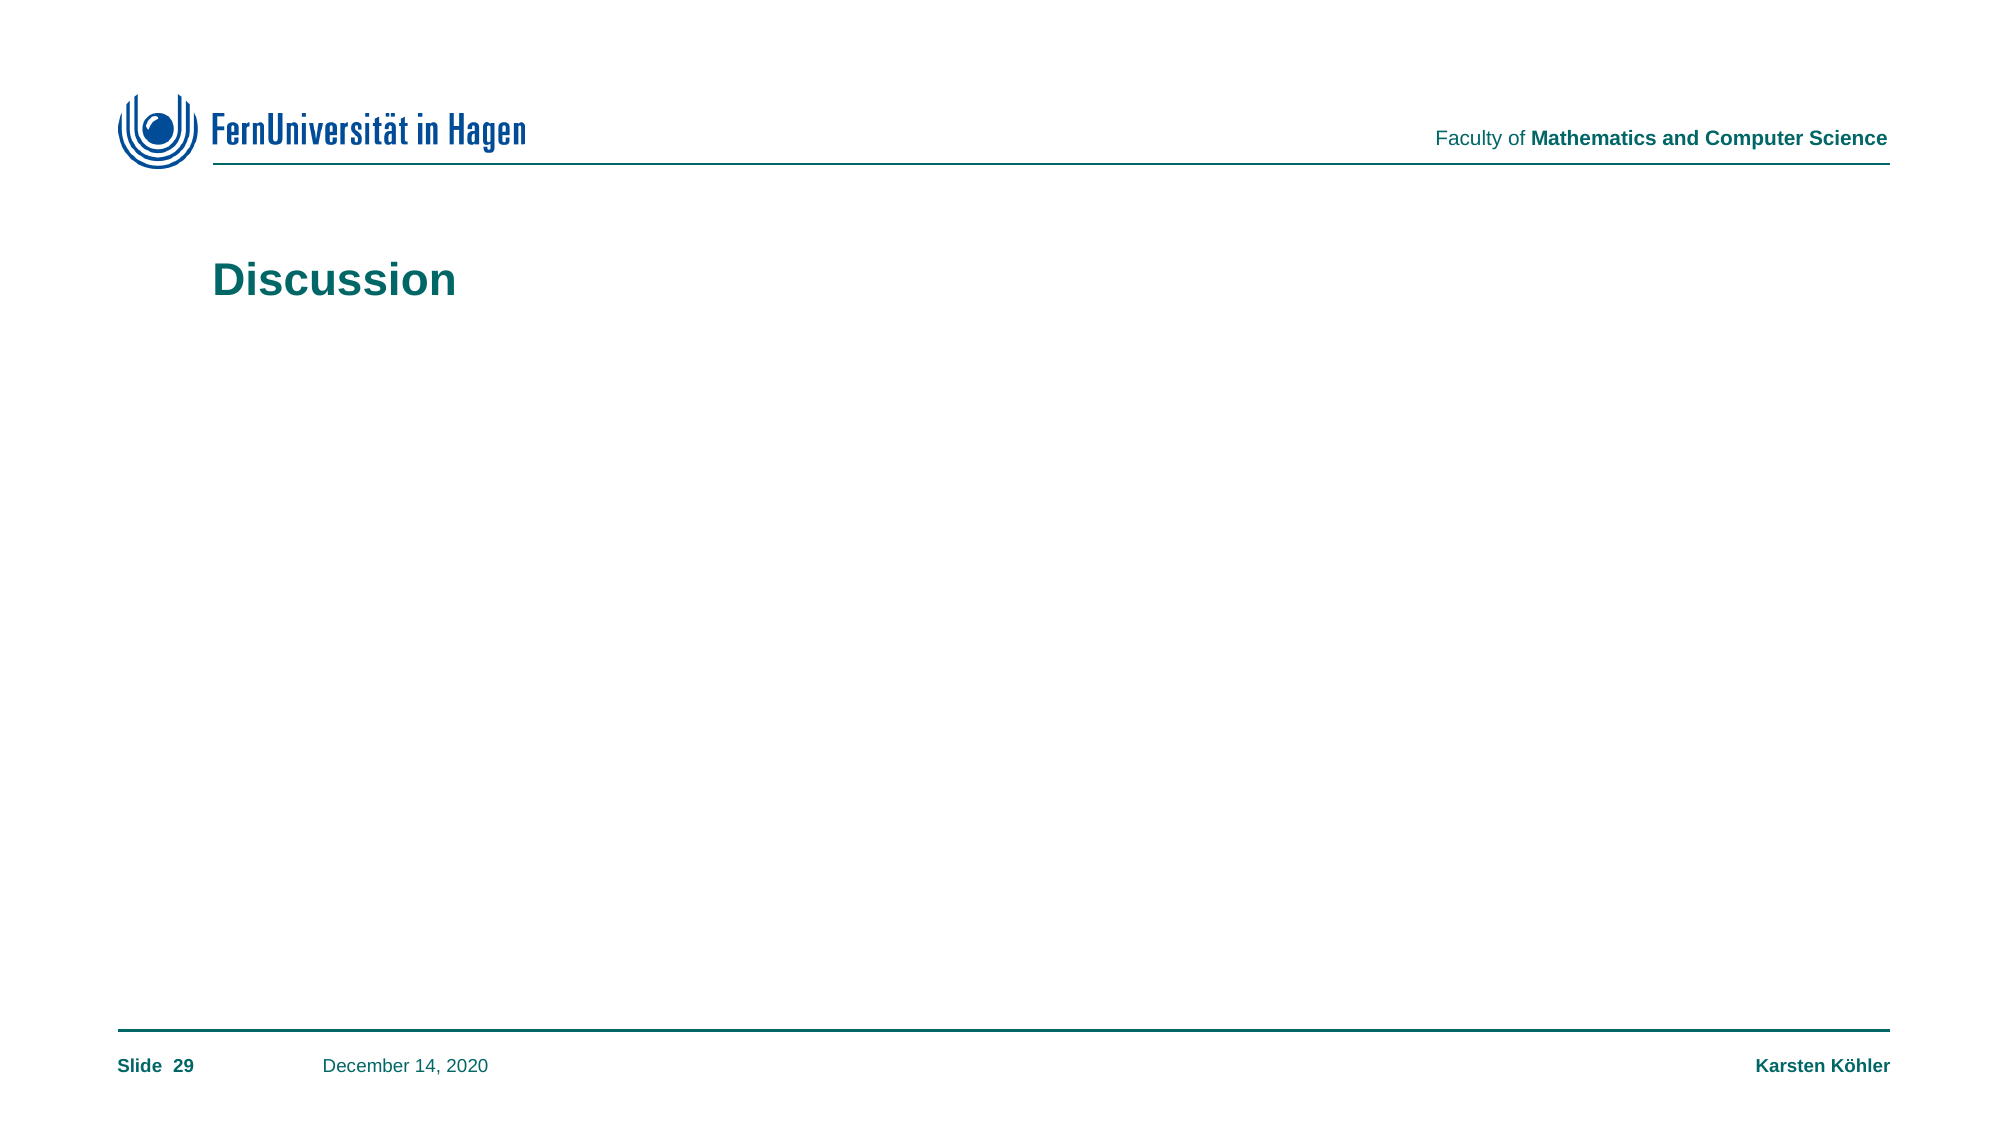

# Discussion

29
December 14, 2020
Karsten Köhler